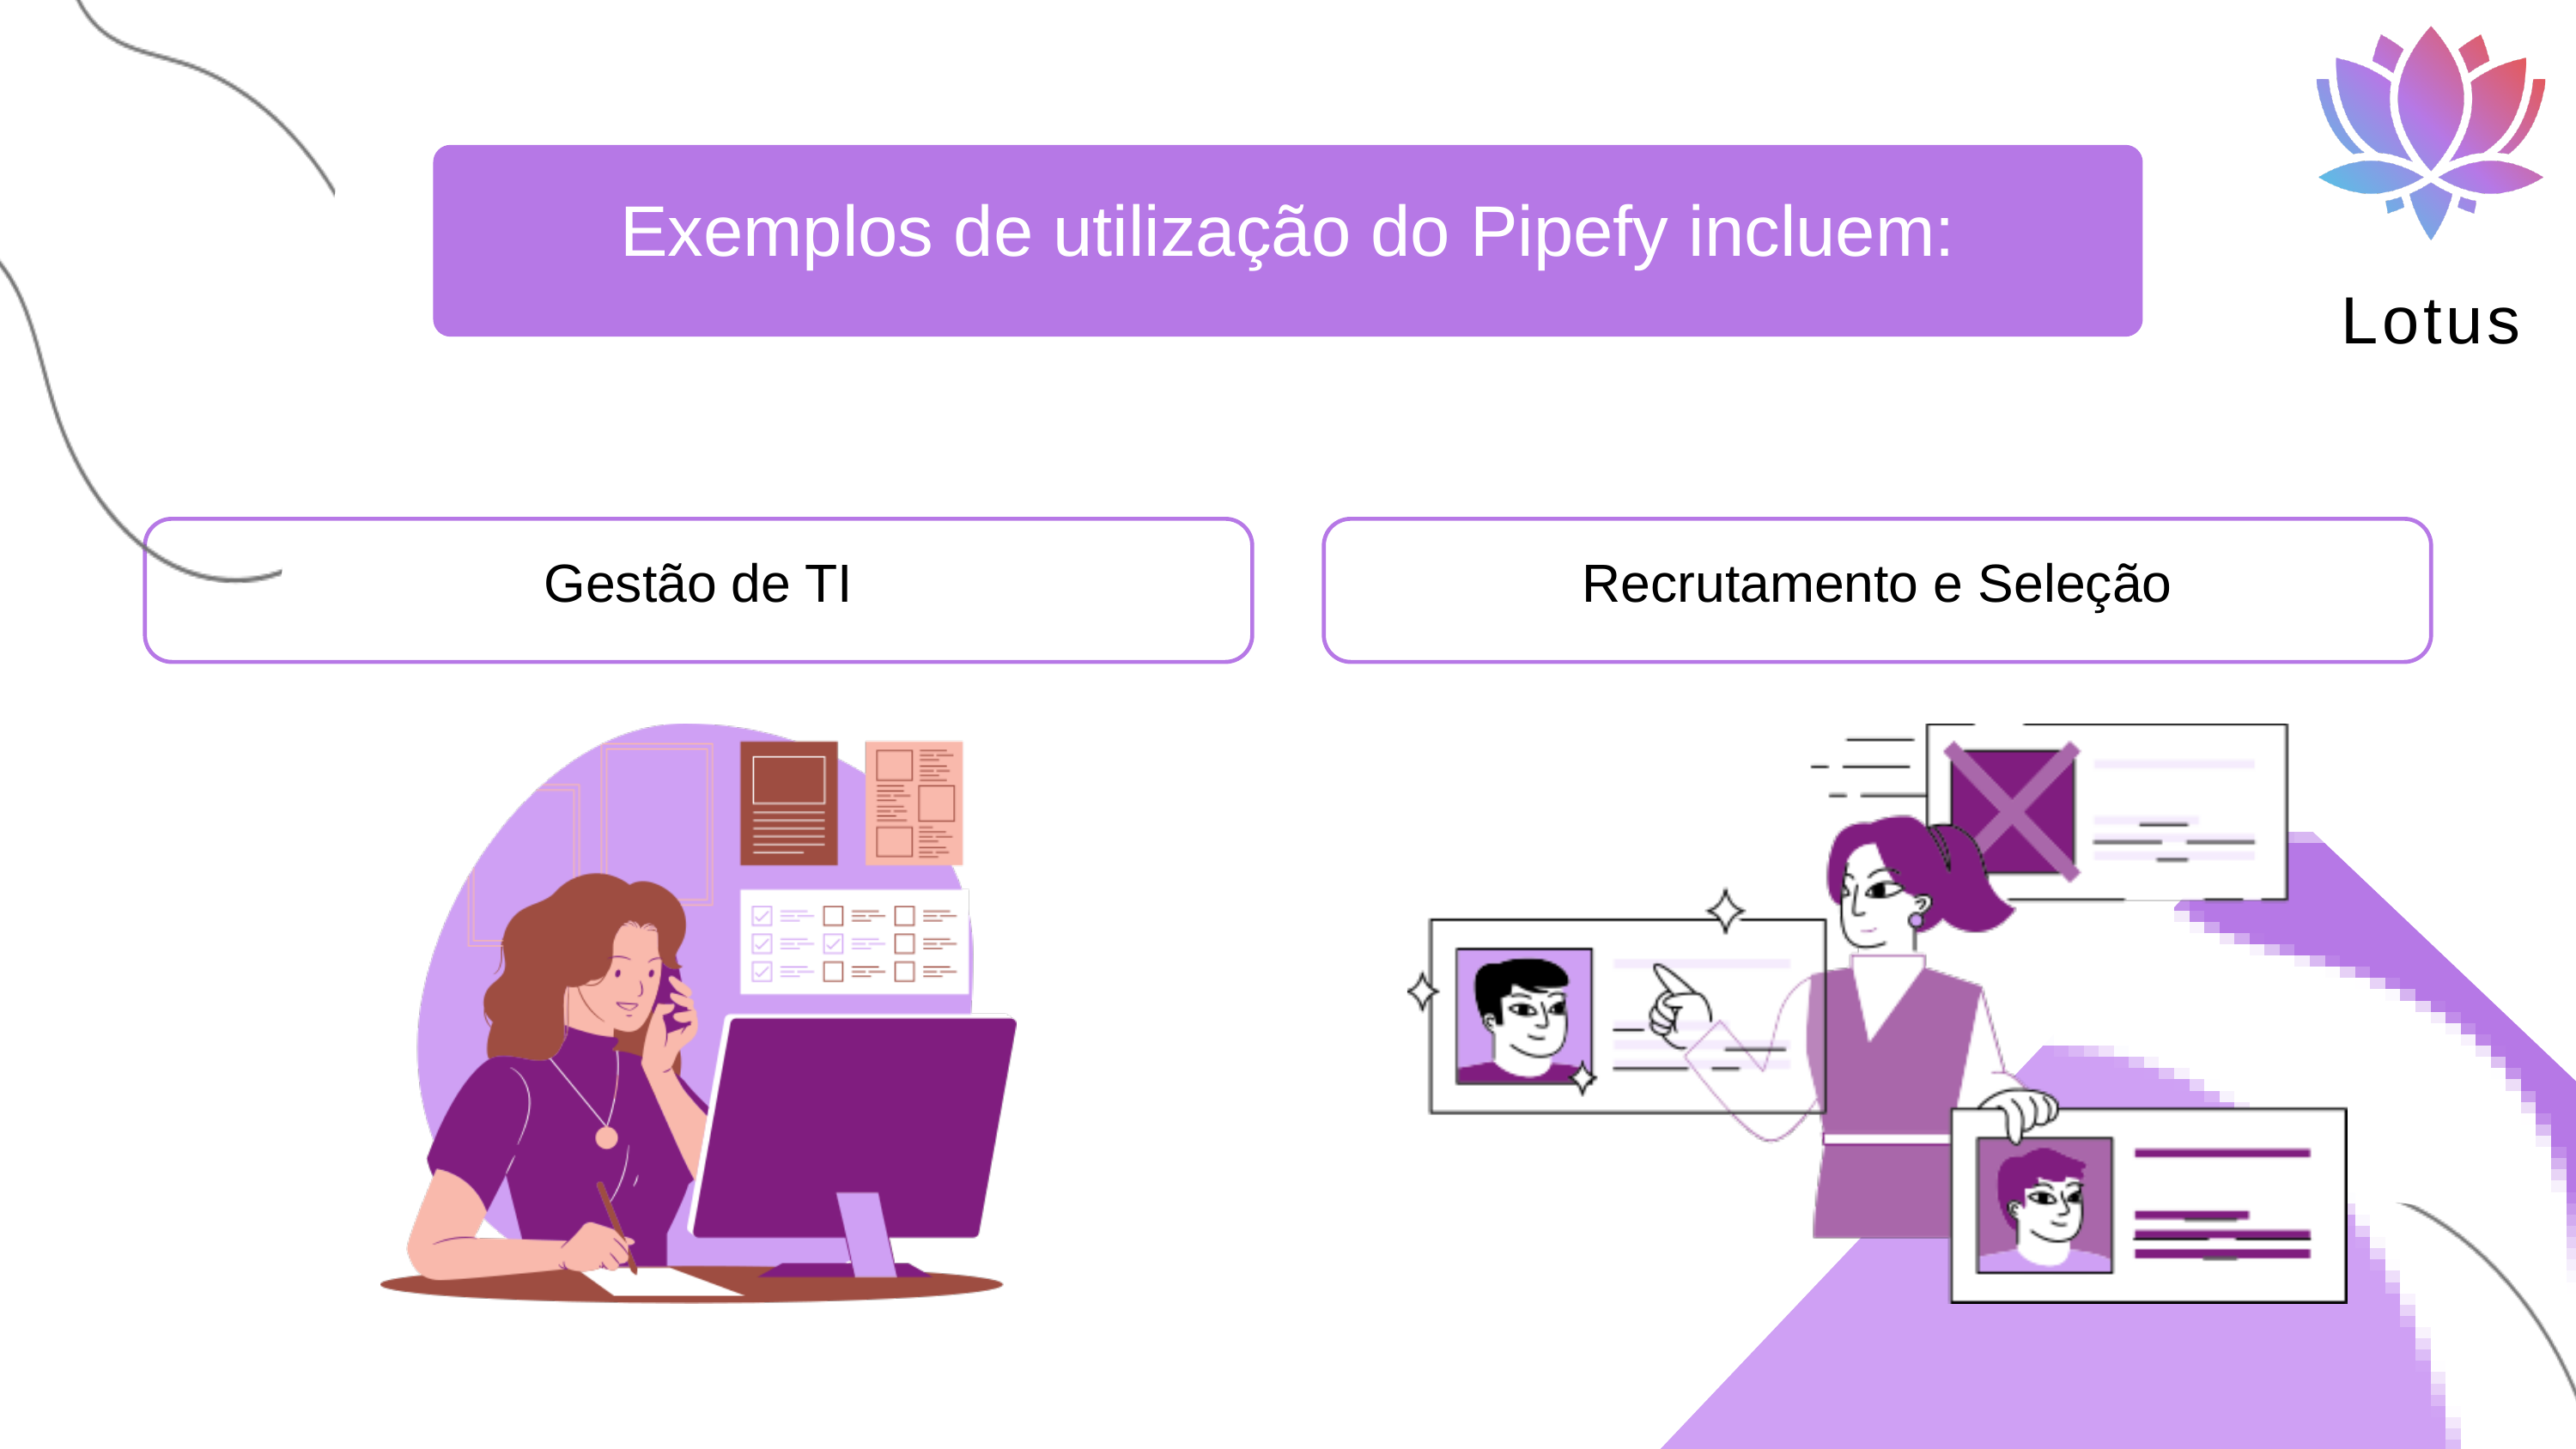

Lotus

Exemplos de utilização do Pipefy incluem:

Gestão de TI

Recrutamento e Seleção